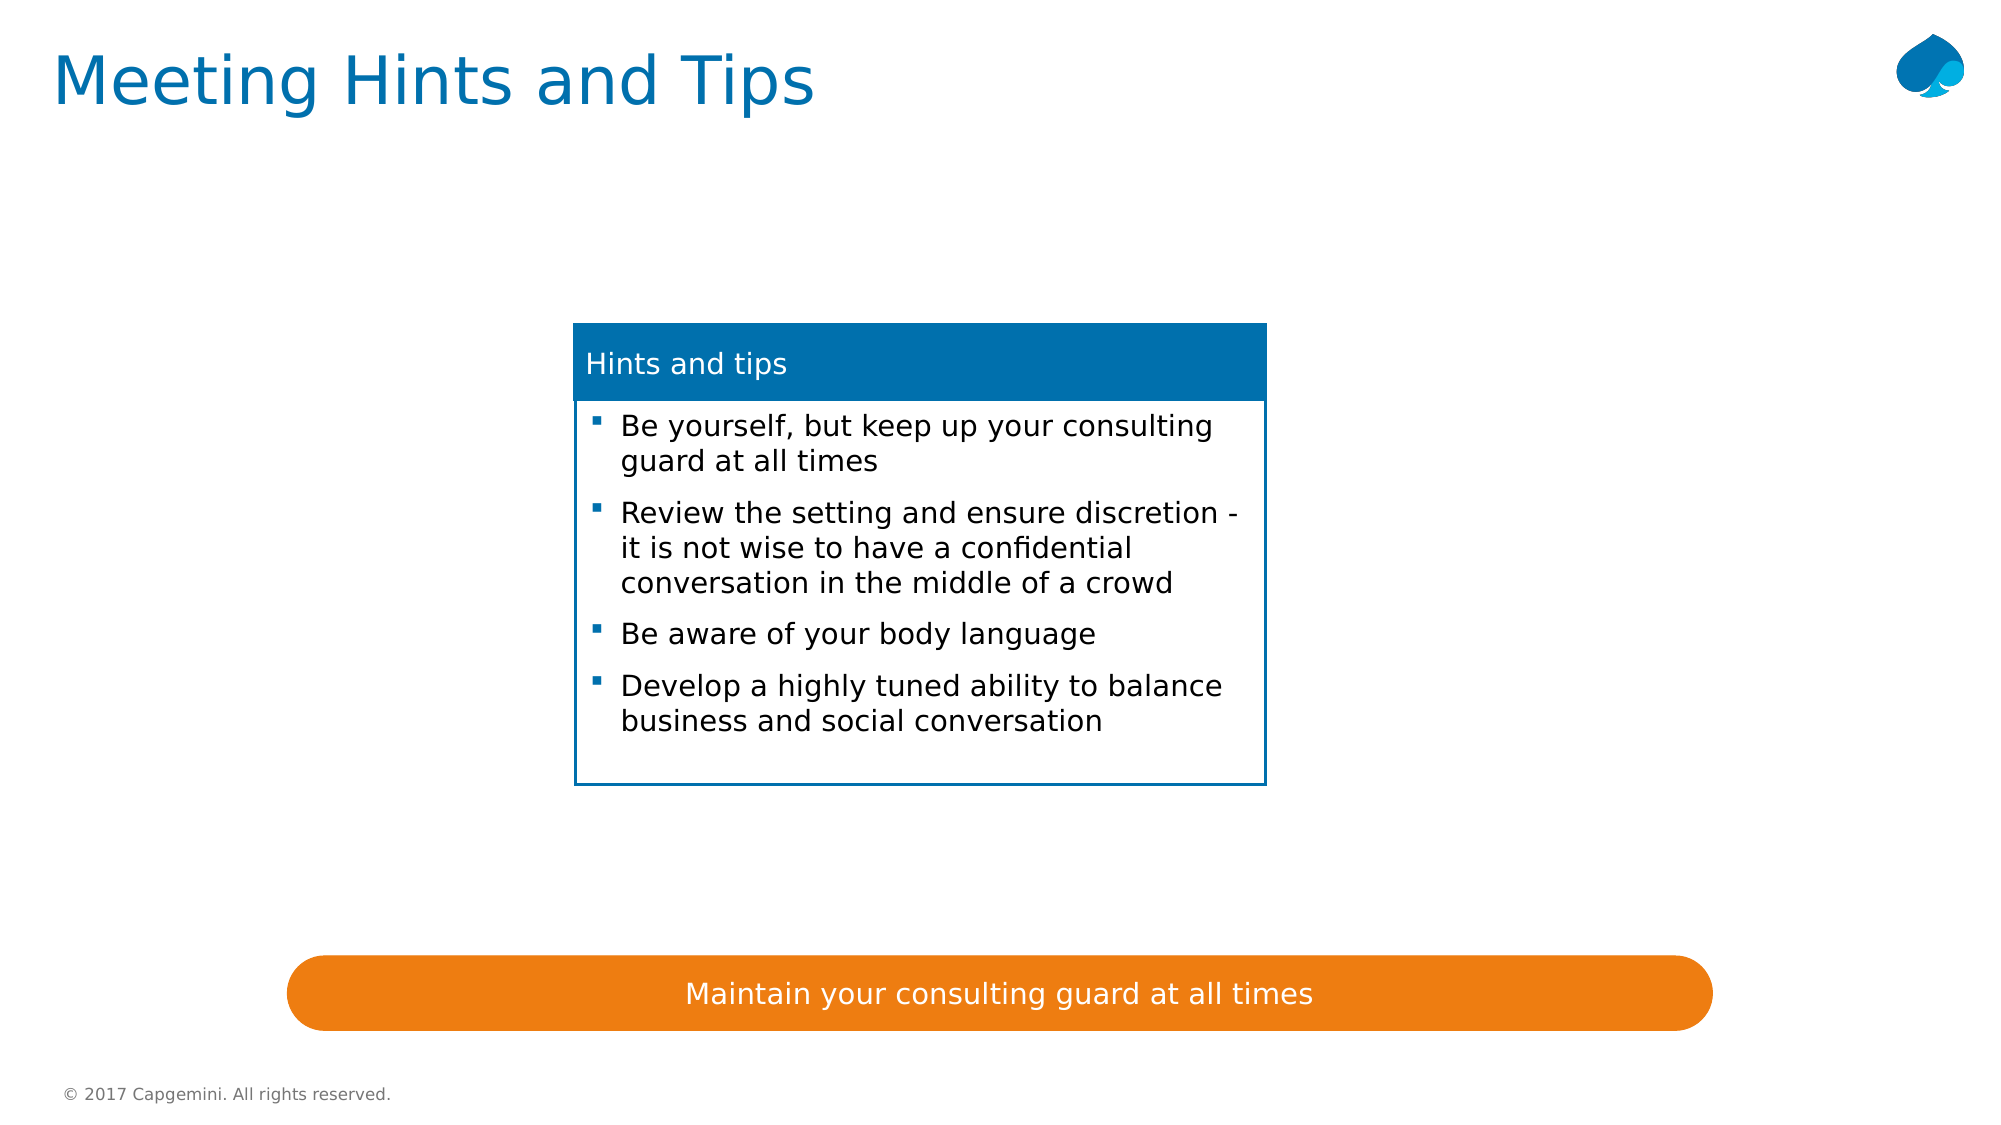

# Meeting Hints and Tips
Hints and tips
Be yourself, but keep up your consulting guard at all times
Review the setting and ensure discretion - it is not wise to have a confidential conversation in the middle of a crowd
Be aware of your body language
Develop a highly tuned ability to balance business and social conversation
Maintain your consulting guard at all times